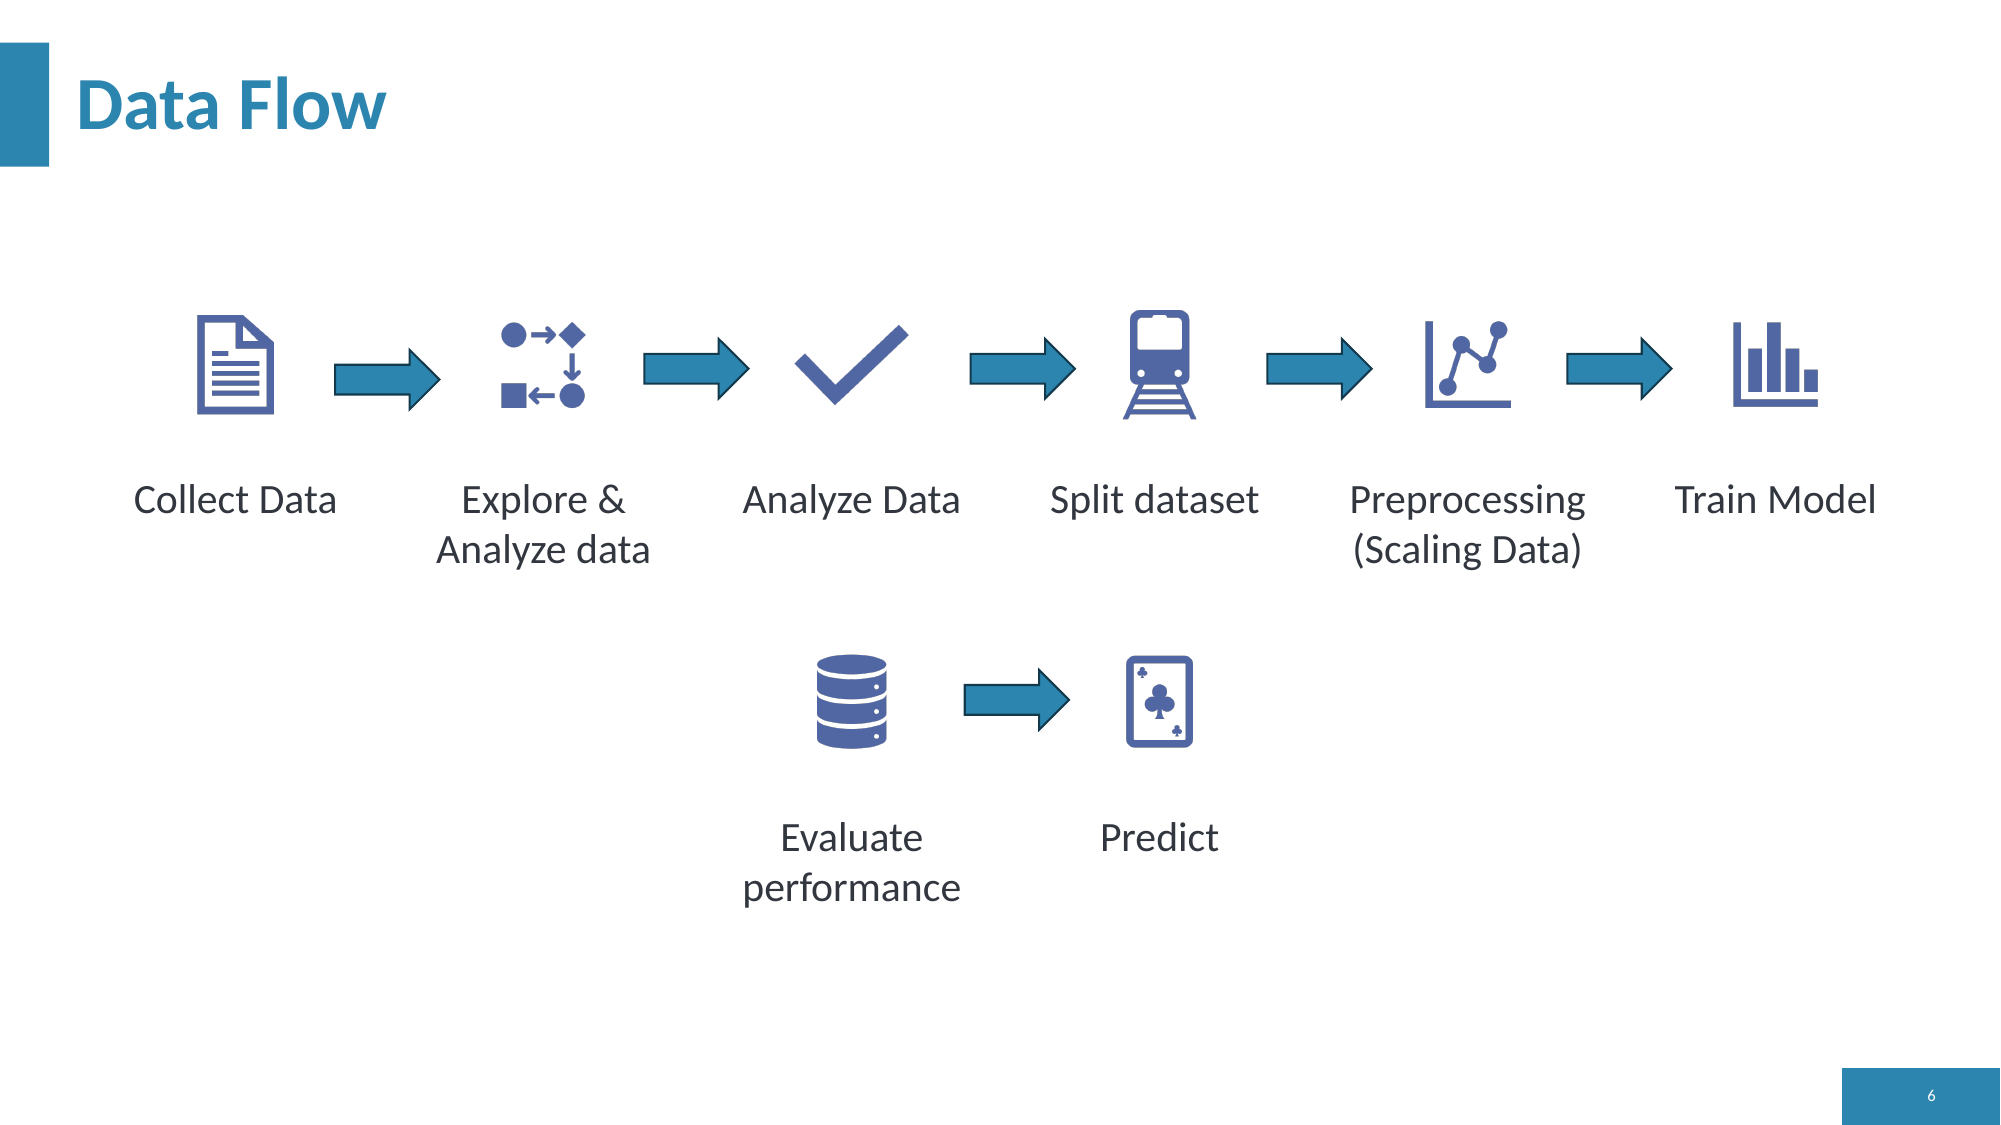

# Data Flow
Collect Data
Explore & Analyze data
Analyze Data
Split dataset
Preprocessing (Scaling Data)
Train Model
Evaluate performance
Predict

6